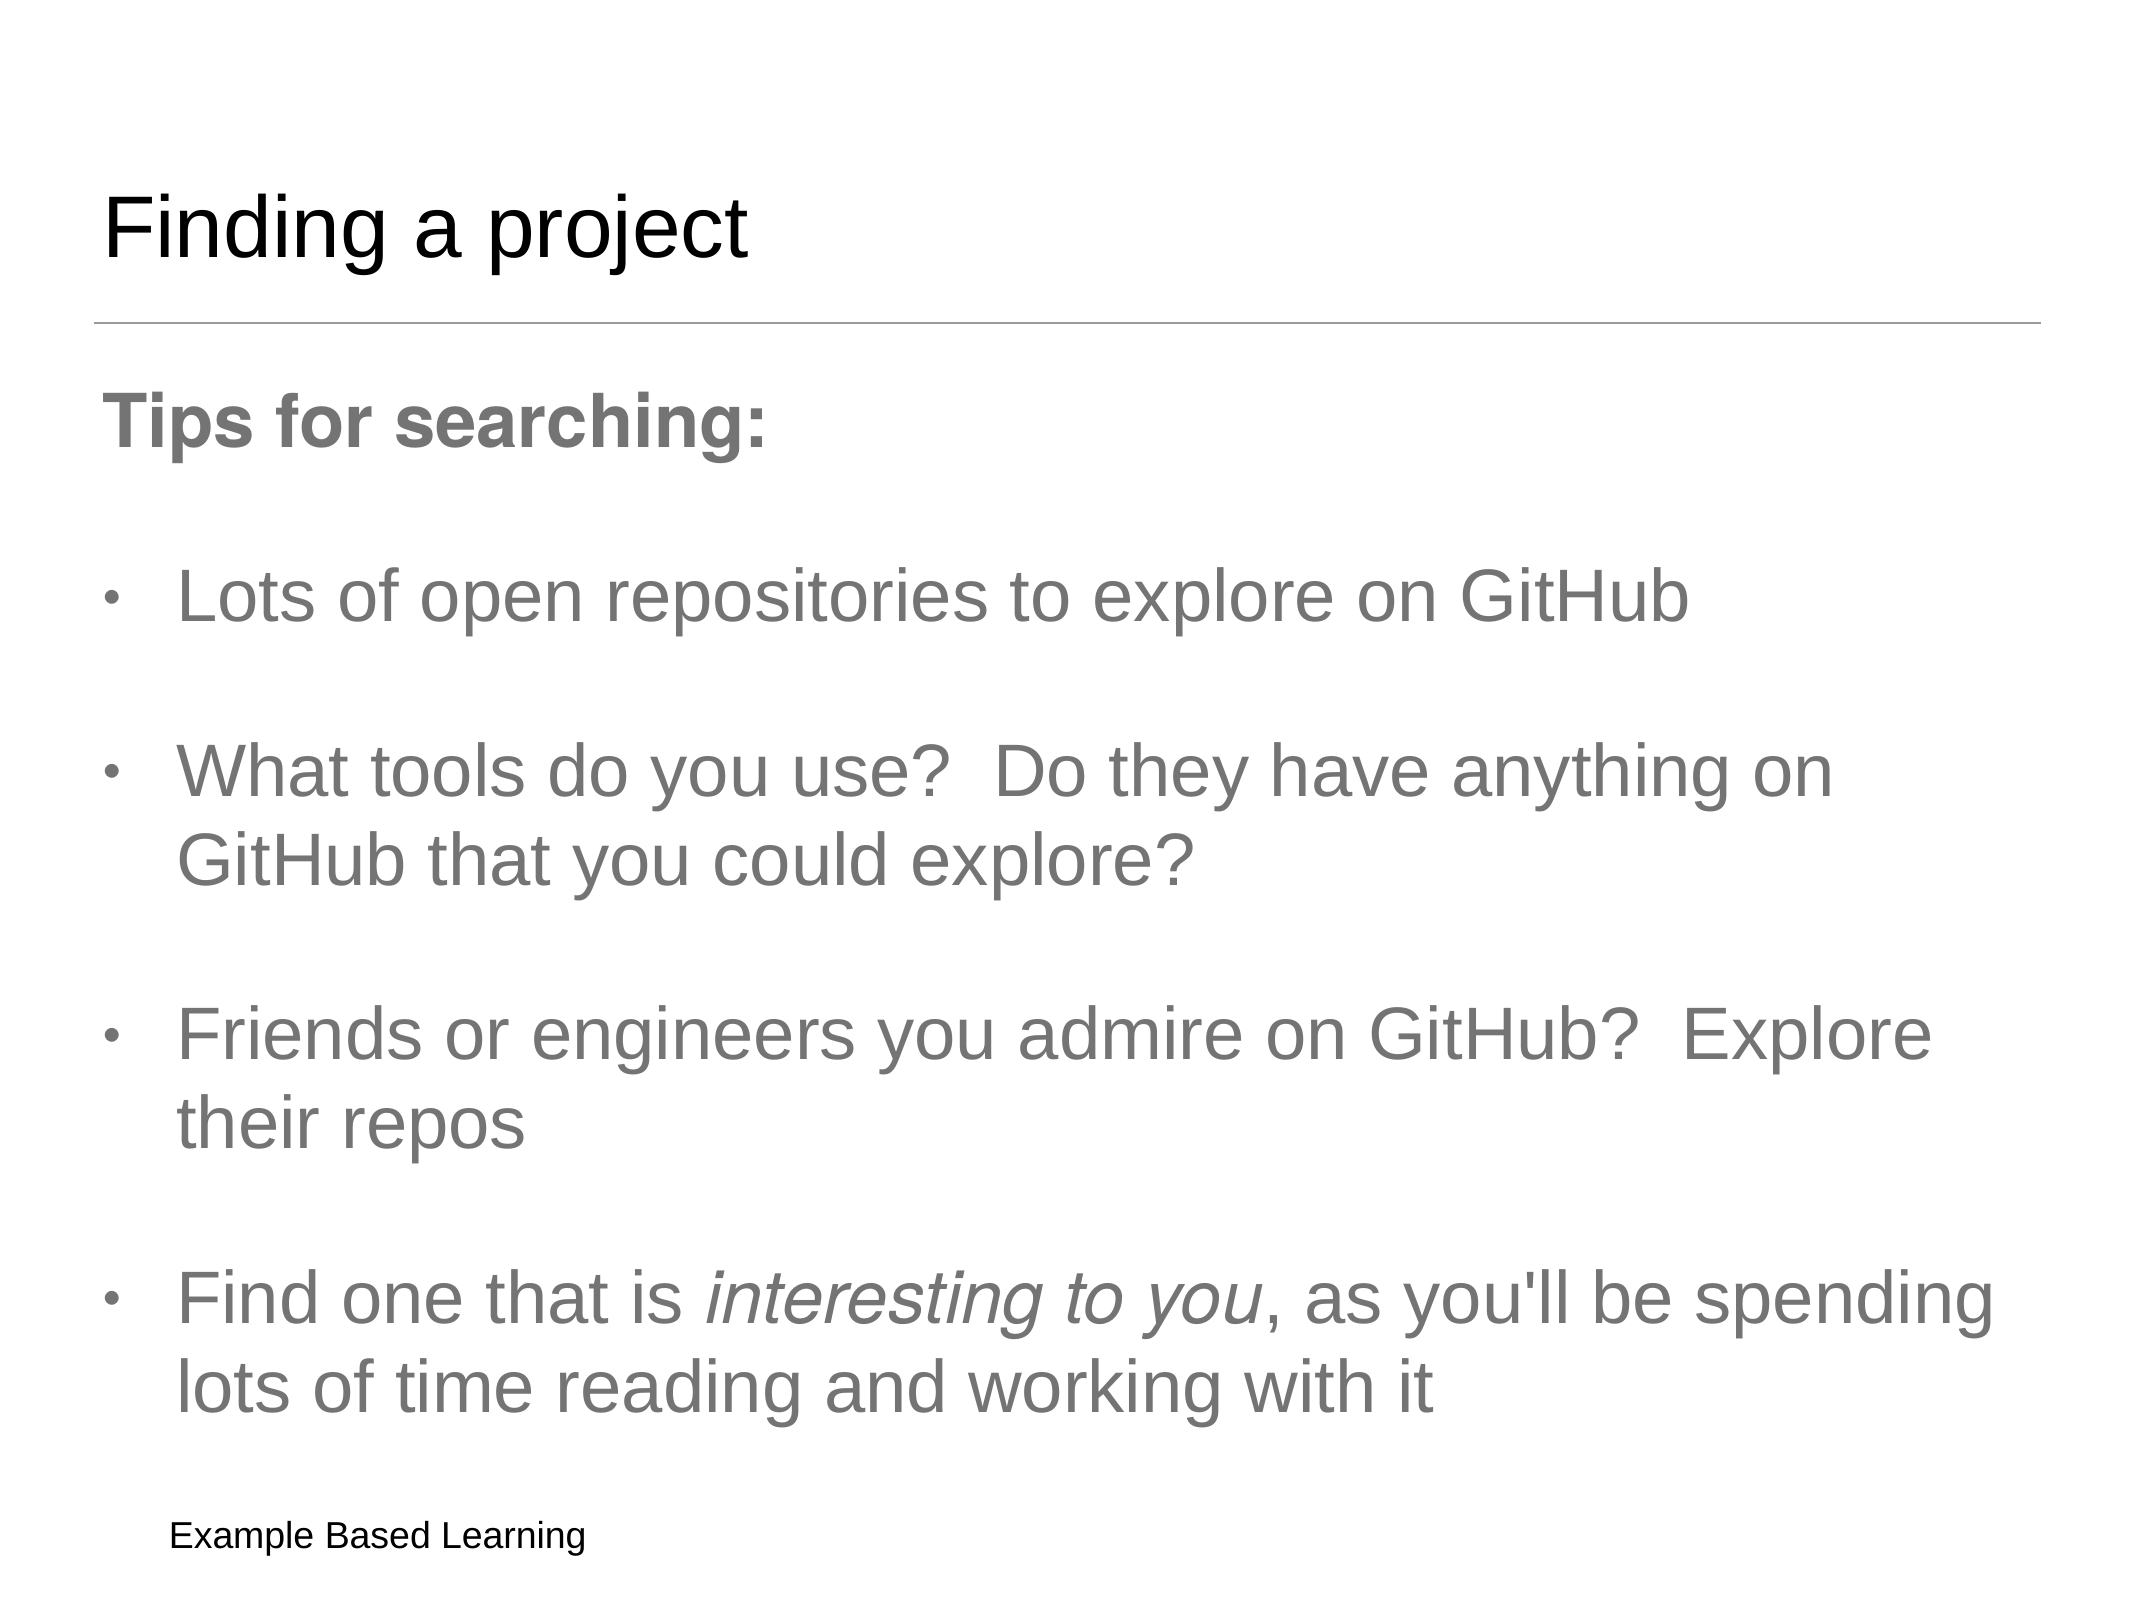

# Finding a project

Tips for searching:
Lots of open repositories to explore on GitHub
What tools do you use?  Do they have anything on GitHub that you could explore?
Friends or engineers you admire on GitHub?  Explore their repos
Find one that is interesting to you, as you'll be spending lots of time reading and working with it
Example Based Learning
23